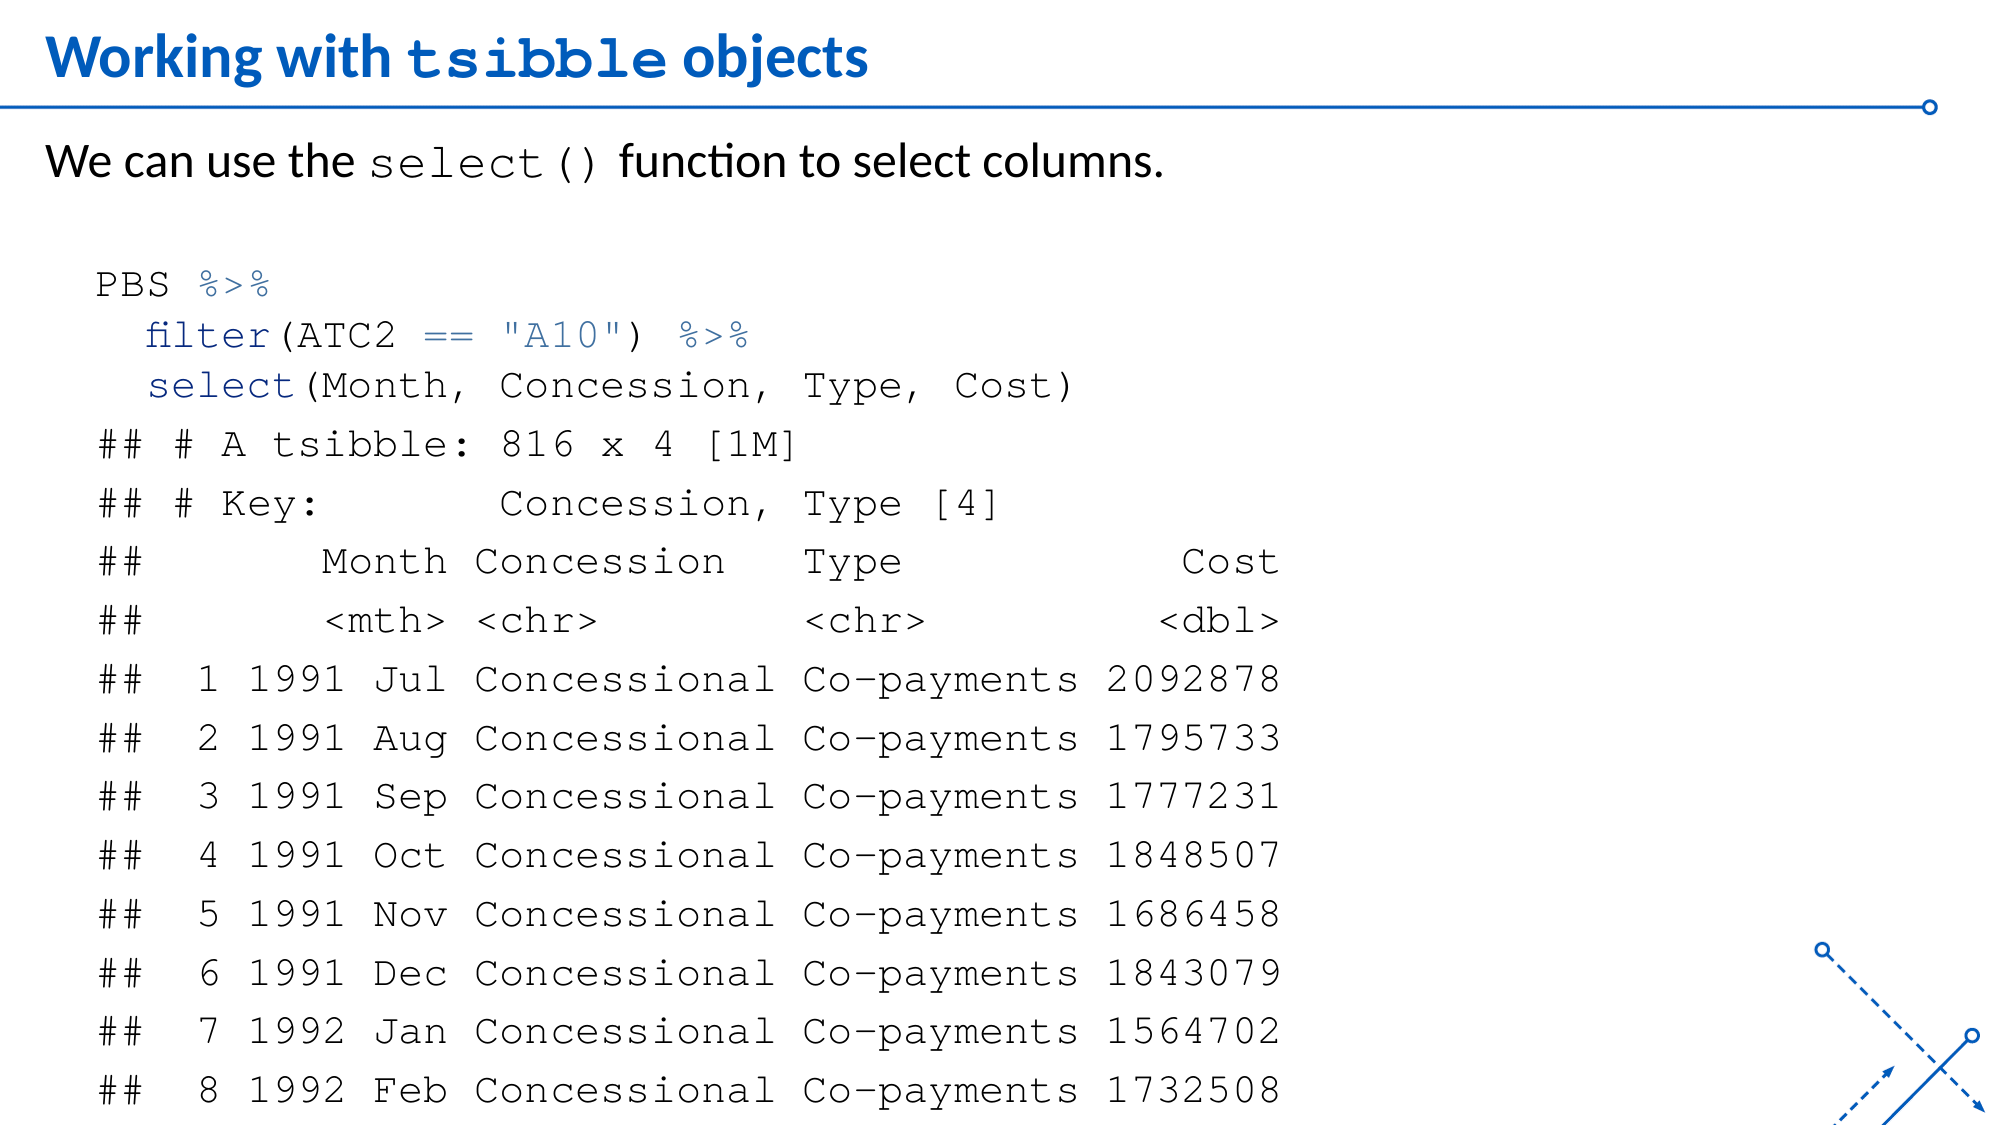

# Working with tsibble objects
We can use the select() function to select columns.

PBS %>%
  filter(ATC2 == "A10") %>%
  select(Month, Concession, Type, Cost)
## # A tsibble: 816 x 4 [1M]
## # Key:       Concession, Type [4]
##       Month Concession   Type           Cost
##       <mth> <chr>        <chr>         <dbl>
##  1 1991 Jul Concessional Co-payments 2092878
##  2 1991 Aug Concessional Co-payments 1795733
##  3 1991 Sep Concessional Co-payments 1777231
##  4 1991 Oct Concessional Co-payments 1848507
##  5 1991 Nov Concessional Co-payments 1686458
##  6 1991 Dec Concessional Co-payments 1843079
##  7 1992 Jan Concessional Co-payments 1564702
##  8 1992 Feb Concessional Co-payments 1732508
##  9 1992 Mar Concessional Co-payments 2046102
## 10 1992 Apr Concessional Co-payments 2225977
## # … with 806 more rows